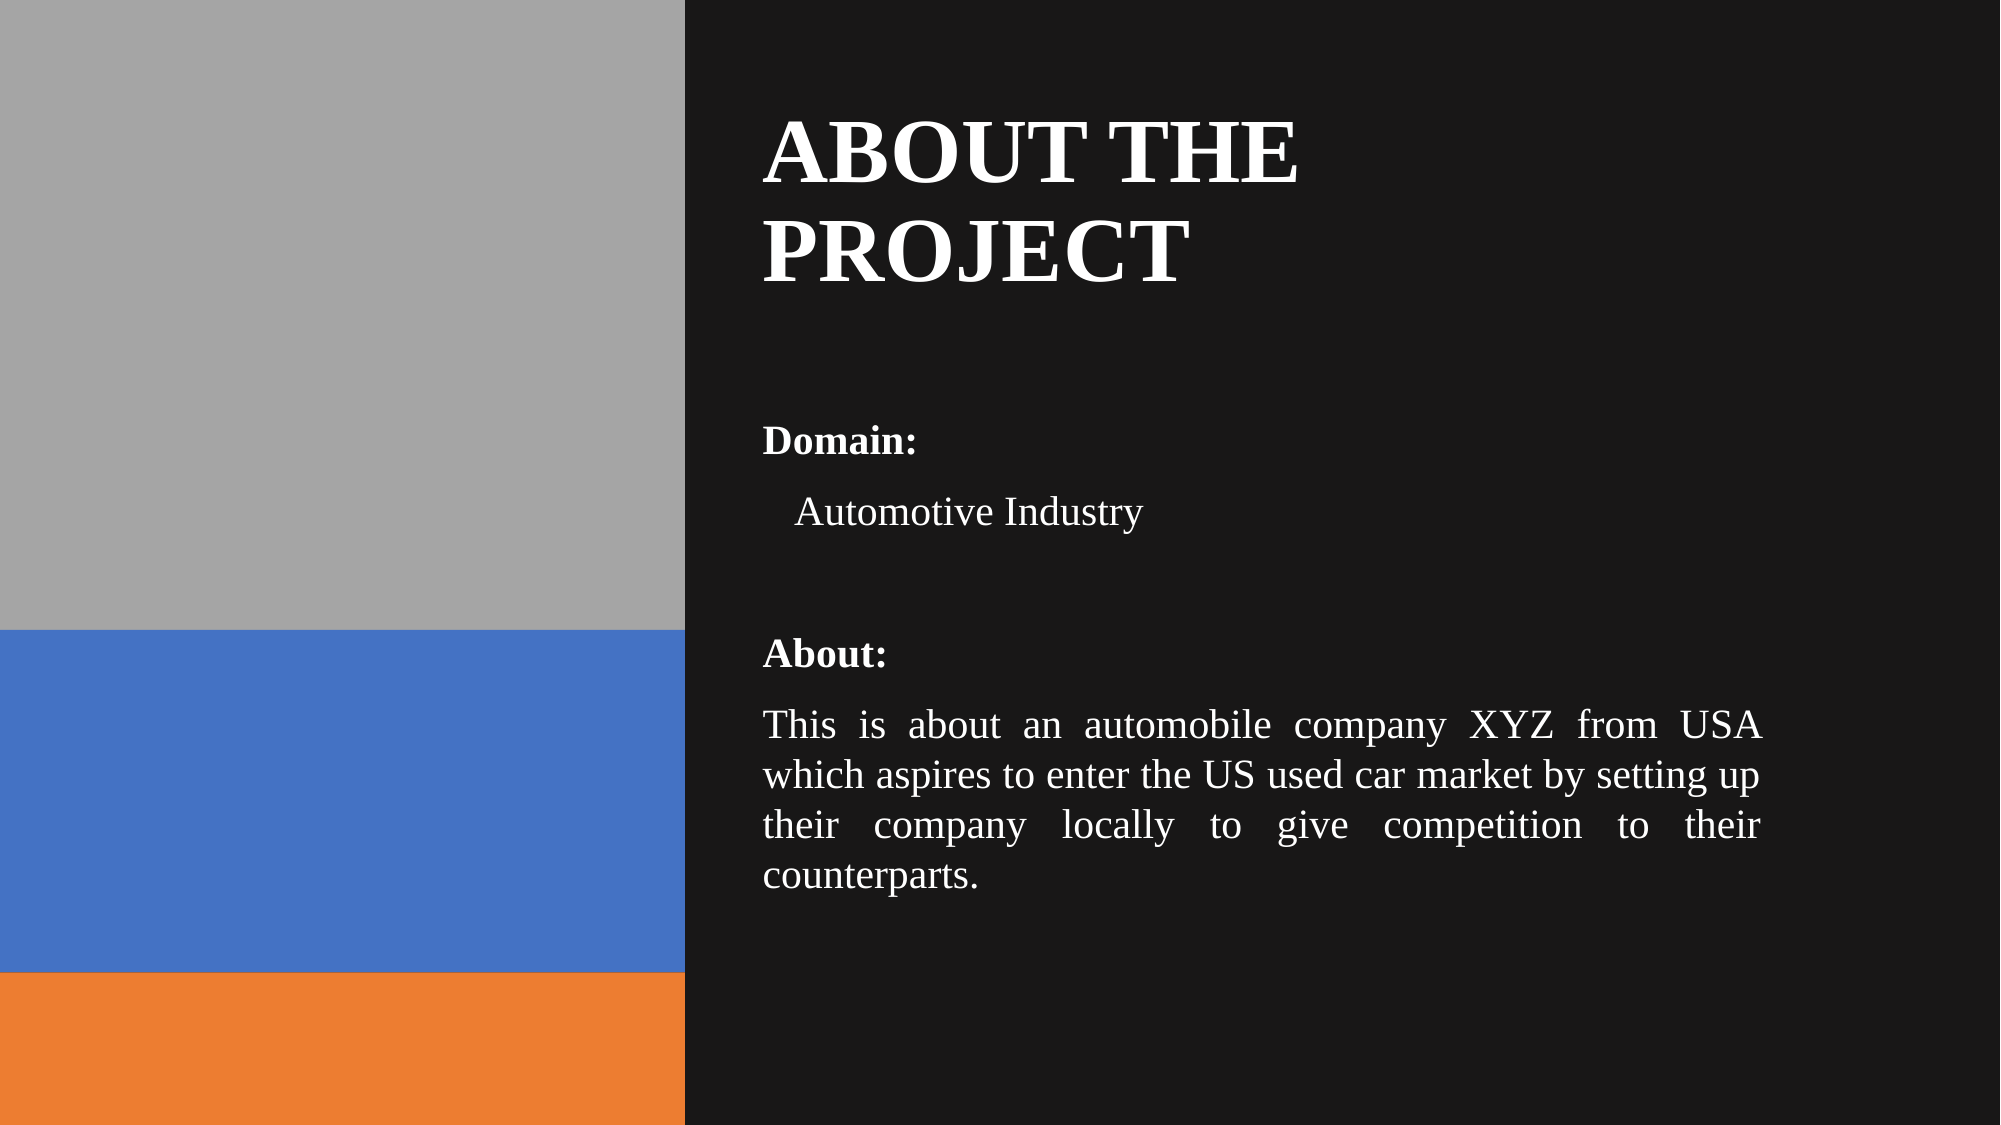

# ABOUT THE PROJECT
Domain:
   Automotive Industry

About:
This is about an automobile company XYZ from USA which aspires to enter the US used car market by setting up their company locally to give competition to their counterparts.